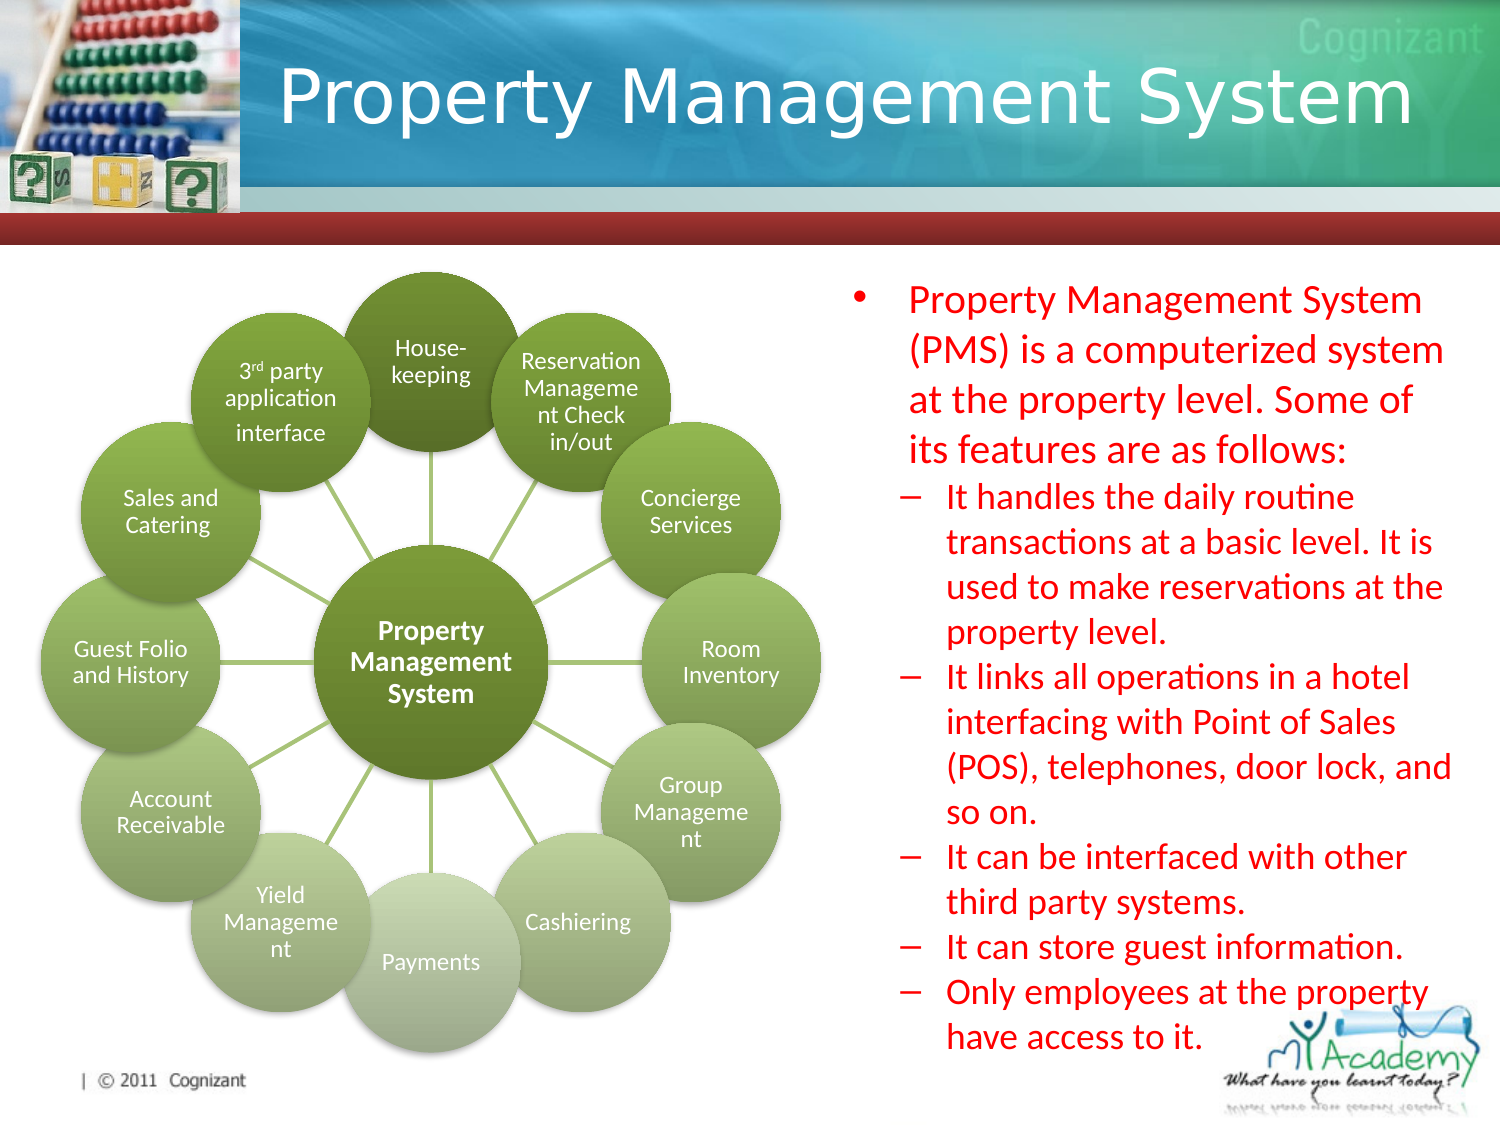

# Property Management System
Property Management System (PMS) is a computerized system at the property level. Some of its features are as follows:
It handles the daily routine transactions at a basic level. It is used to make reservations at the property level.
It links all operations in a hotel interfacing with Point of Sales (POS), telephones, door lock, and so on.
It can be interfaced with other third party systems.
It can store guest information.
Only employees at the property have access to it.

Property Management System

House-keeping

Reservation Management Check in/out

Concierge Services

Room Inventory

Group Management

Cashiering

Payments

Yield Management

Account Receivable

Guest Folio and History

Sales and Catering

3rd party application
interface